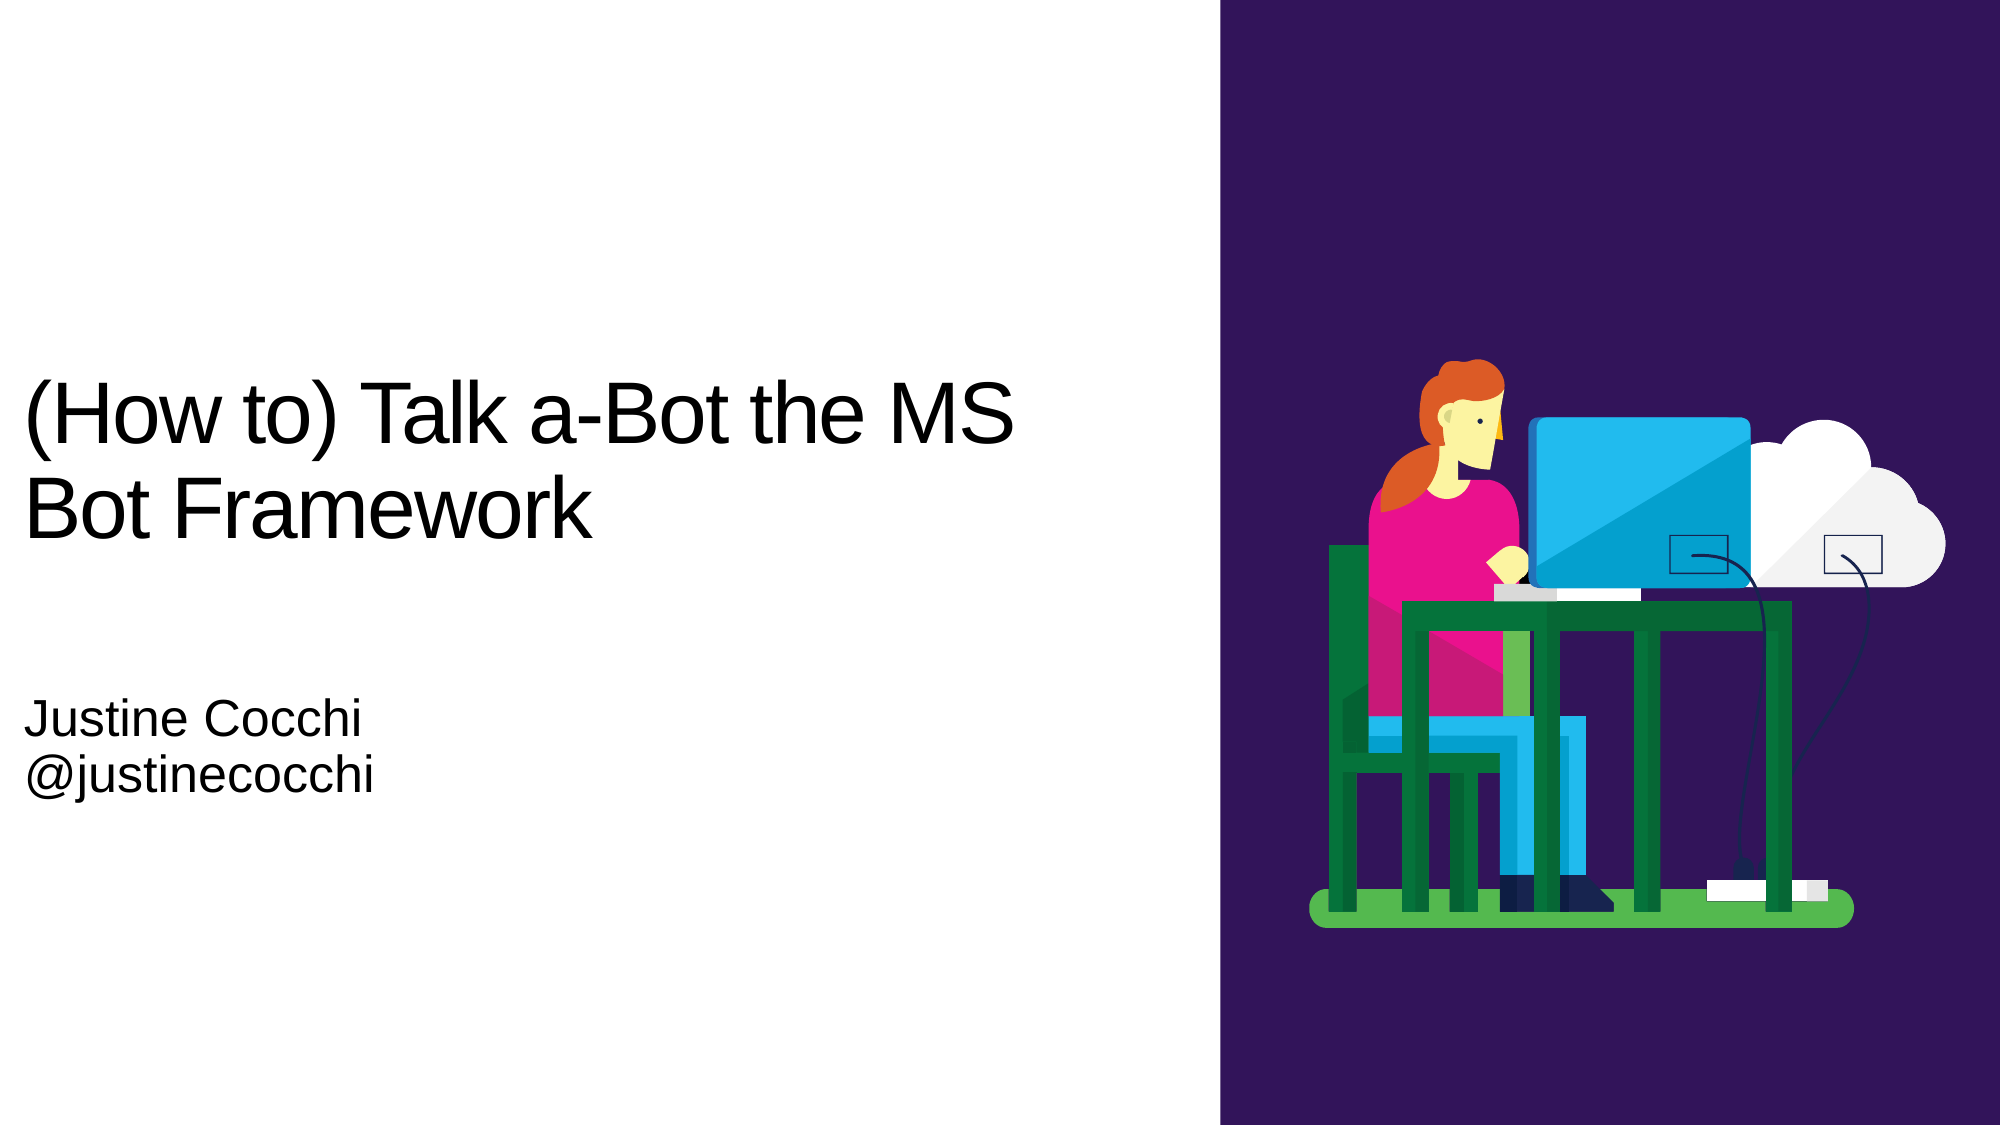

# (How to) Talk a-Bot the MS Bot Framework
Justine Cocchi
@justinecocchi